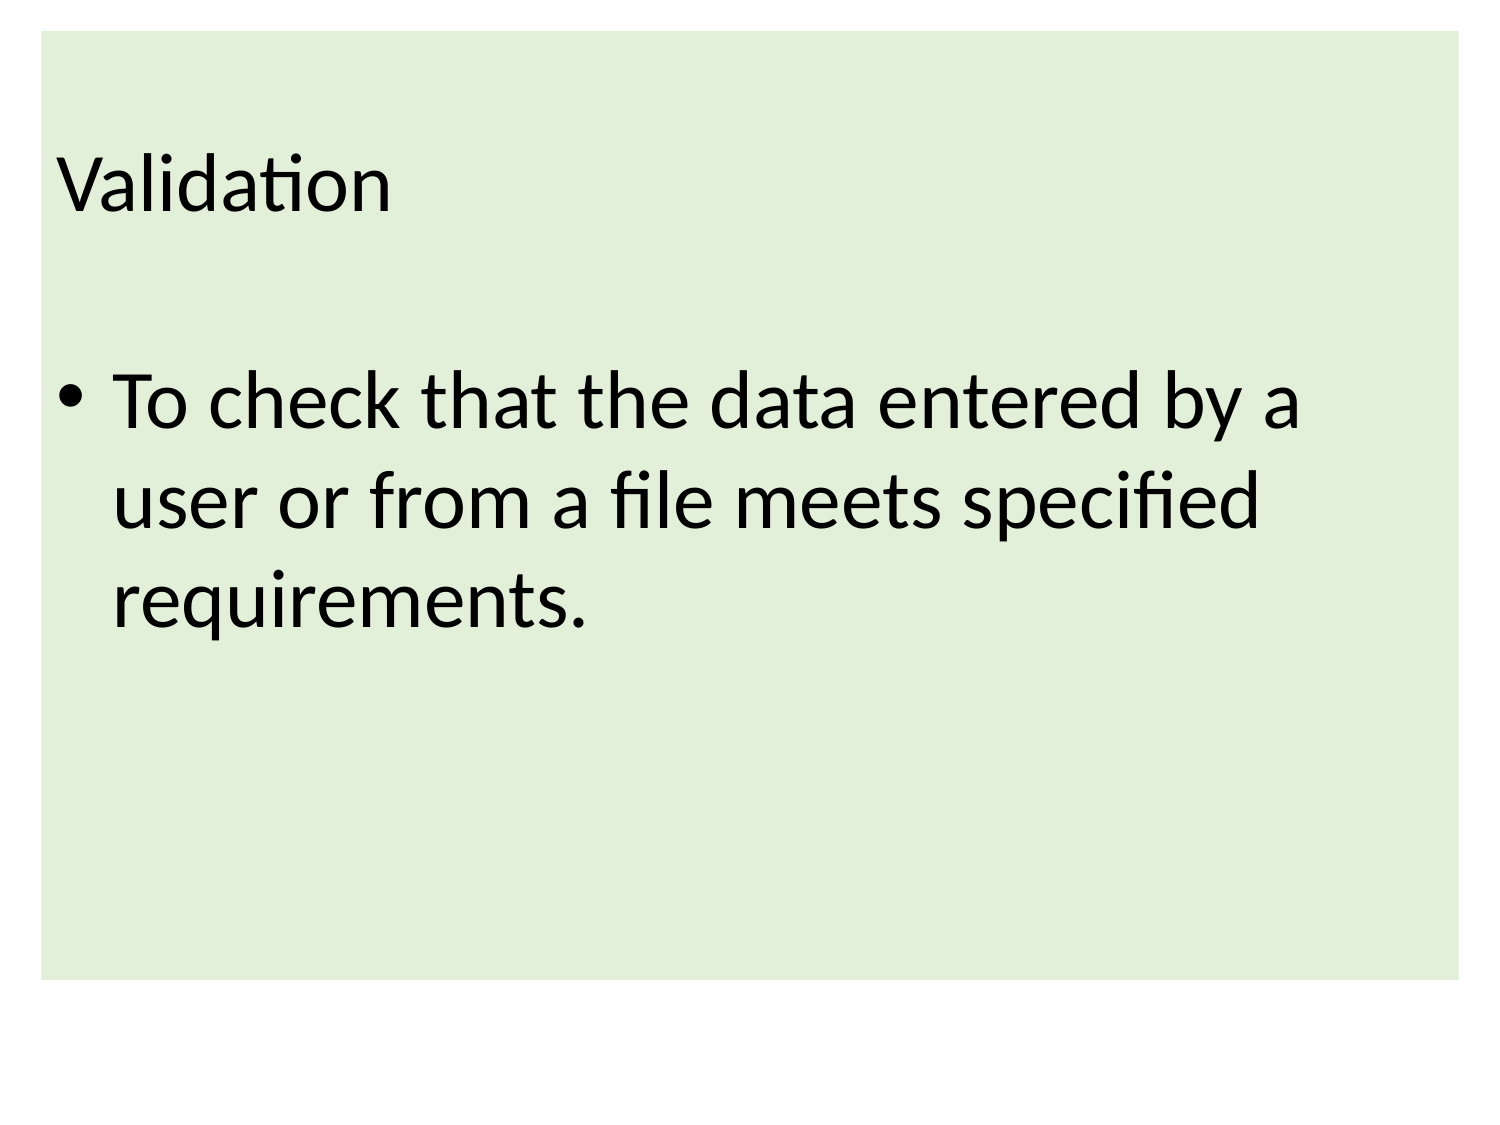

Validation

To check that the data entered by a user or from a file meets specified requirements.